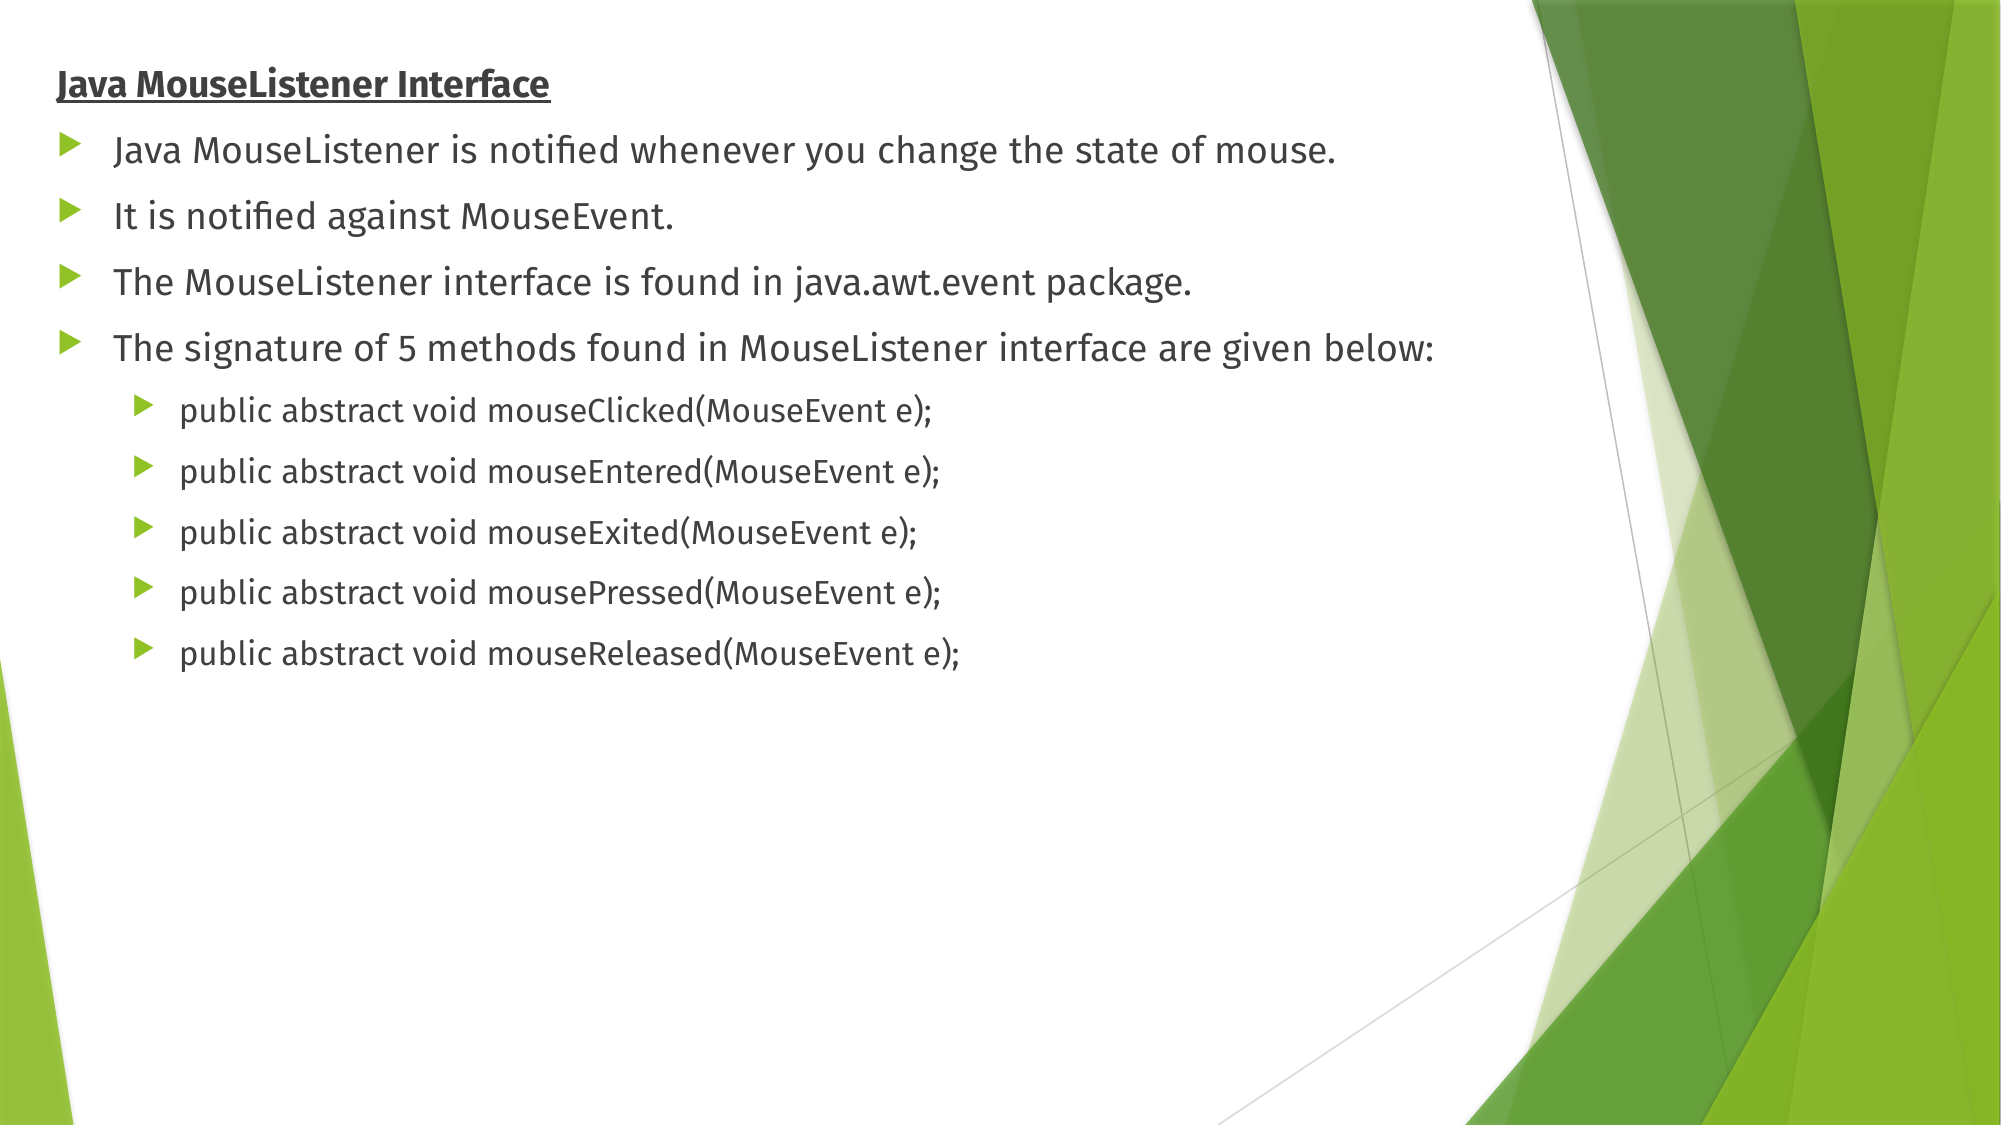

Java MouseListener Interface
Java MouseListener is notified whenever you change the state of mouse.
It is notified against MouseEvent.
The MouseListener interface is found in java.awt.event package.
The signature of 5 methods found in MouseListener interface are given below:
public abstract void mouseClicked(MouseEvent e);
public abstract void mouseEntered(MouseEvent e);
public abstract void mouseExited(MouseEvent e);
public abstract void mousePressed(MouseEvent e);
public abstract void mouseReleased(MouseEvent e);